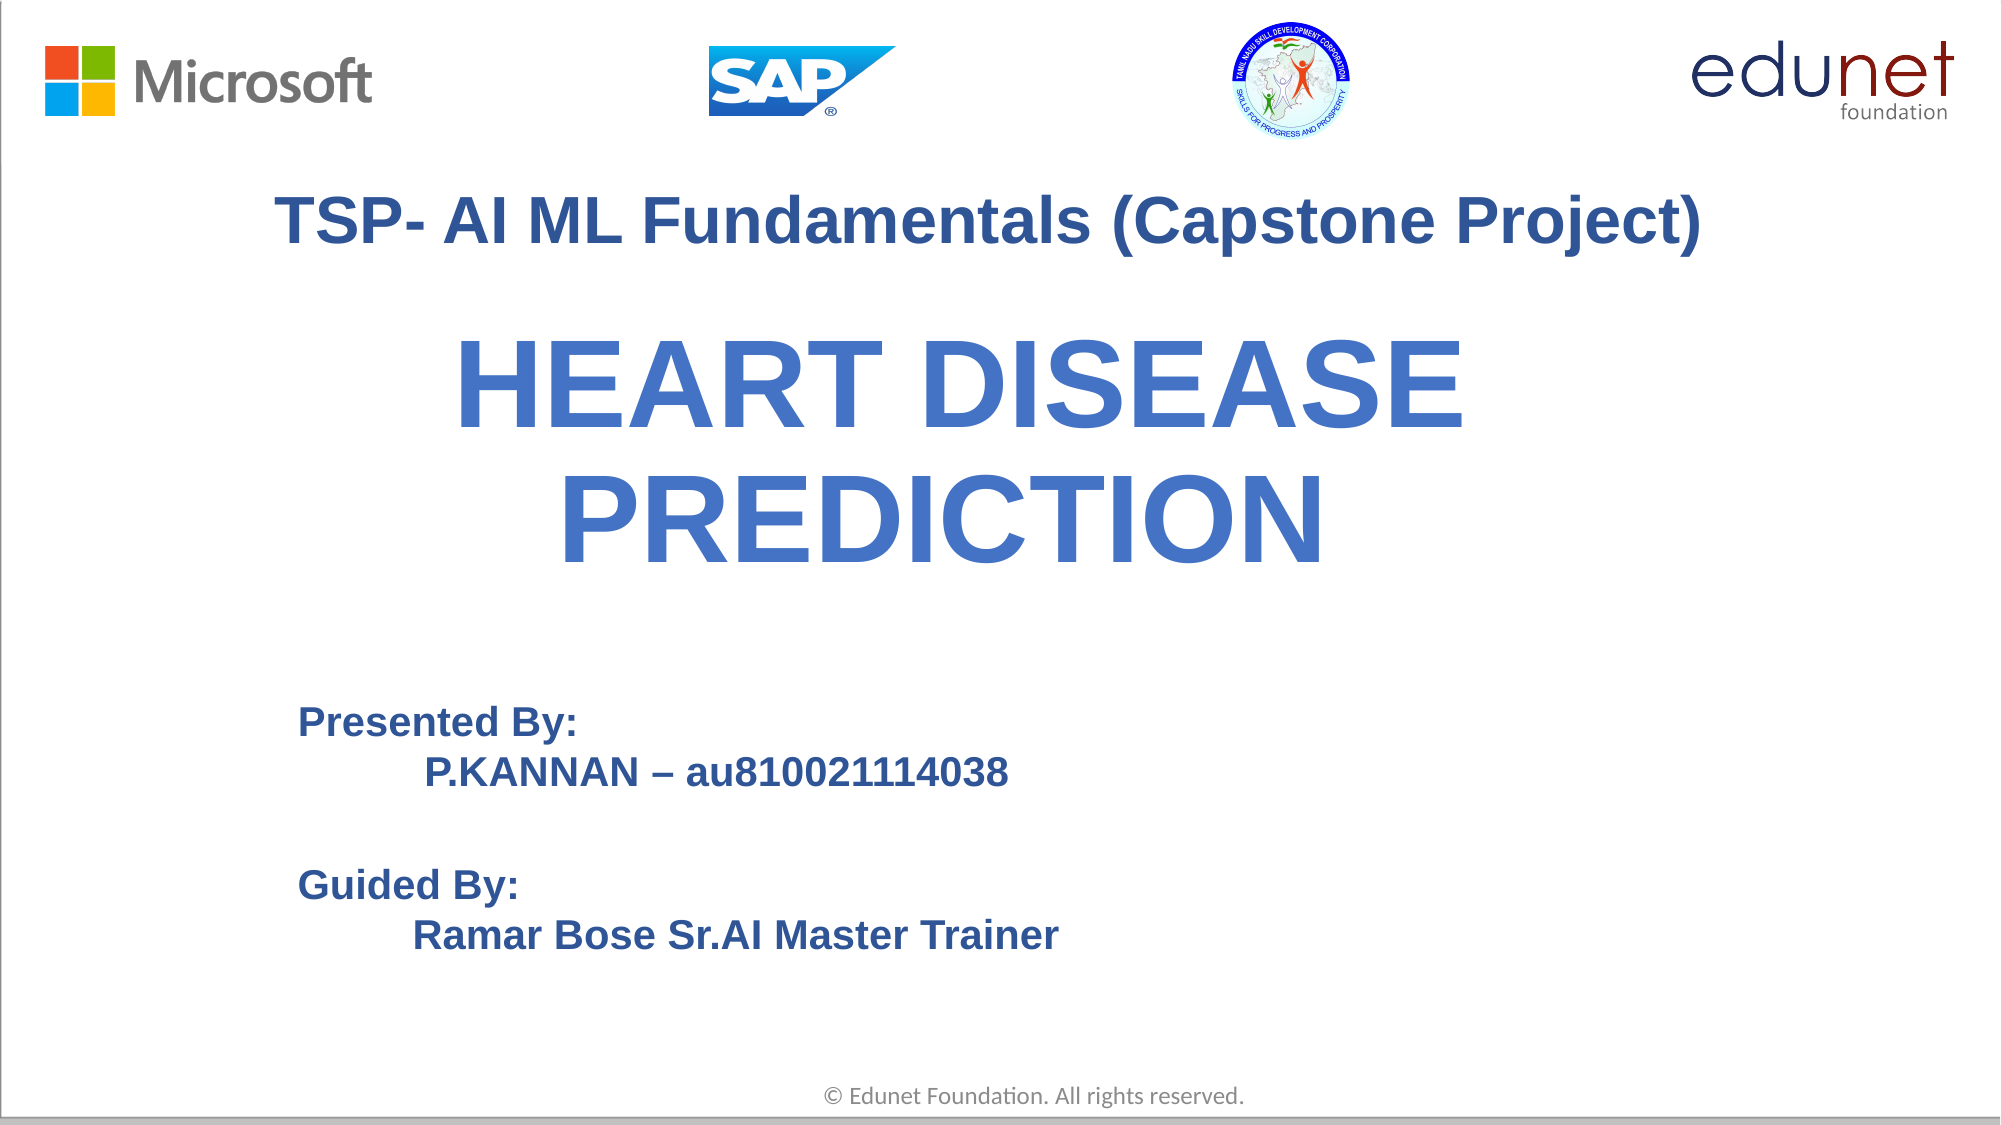

TSP- AI ML Fundamentals (Capstone Project)
# HEART DISEASE PREDICTION

Presented By:
           P.KANNAN – au810021114038
Guided By:
          Ramar Bose Sr.AI Master Trainer
© Edunet Foundation. All rights reserved.